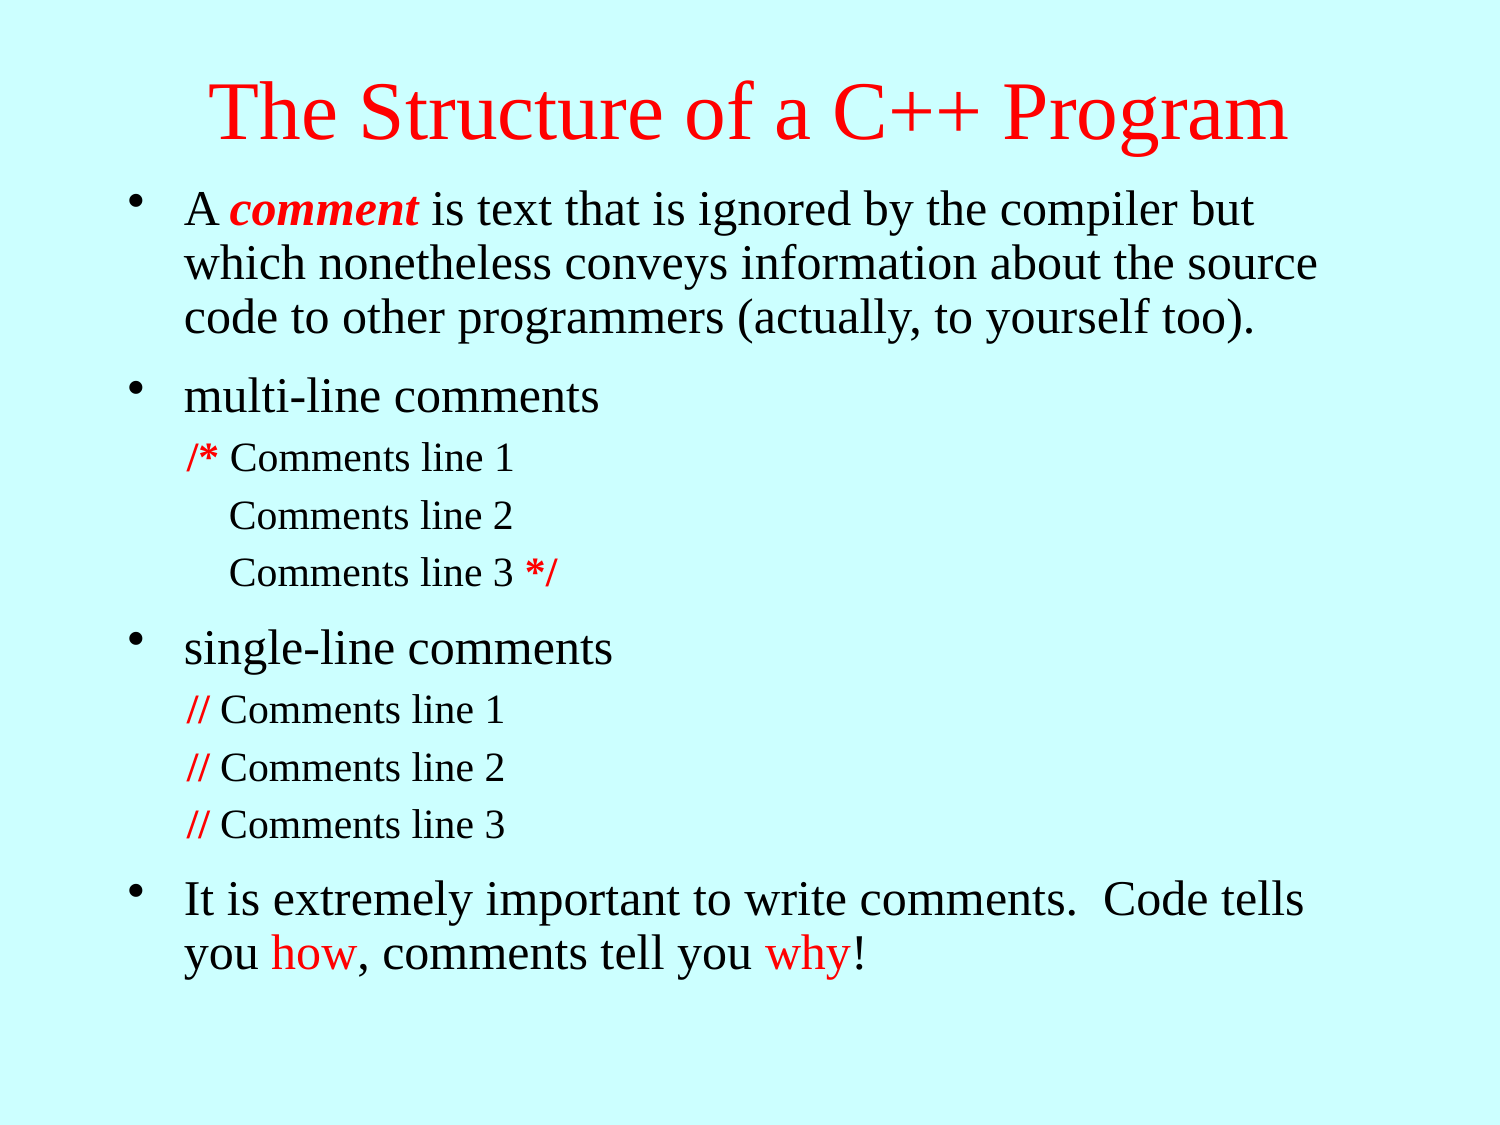

# The Structure of a C++ Program
A comment is text that is ignored by the compiler but which nonetheless conveys information about the source code to other programmers (actually, to yourself too).
multi-line comments
/* Comments line 1
    Comments line 2
    Comments line 3 */
single-line comments
// Comments line 1
// Comments line 2
// Comments line 3
It is extremely important to write comments.  Code tells you how, comments tell you why!